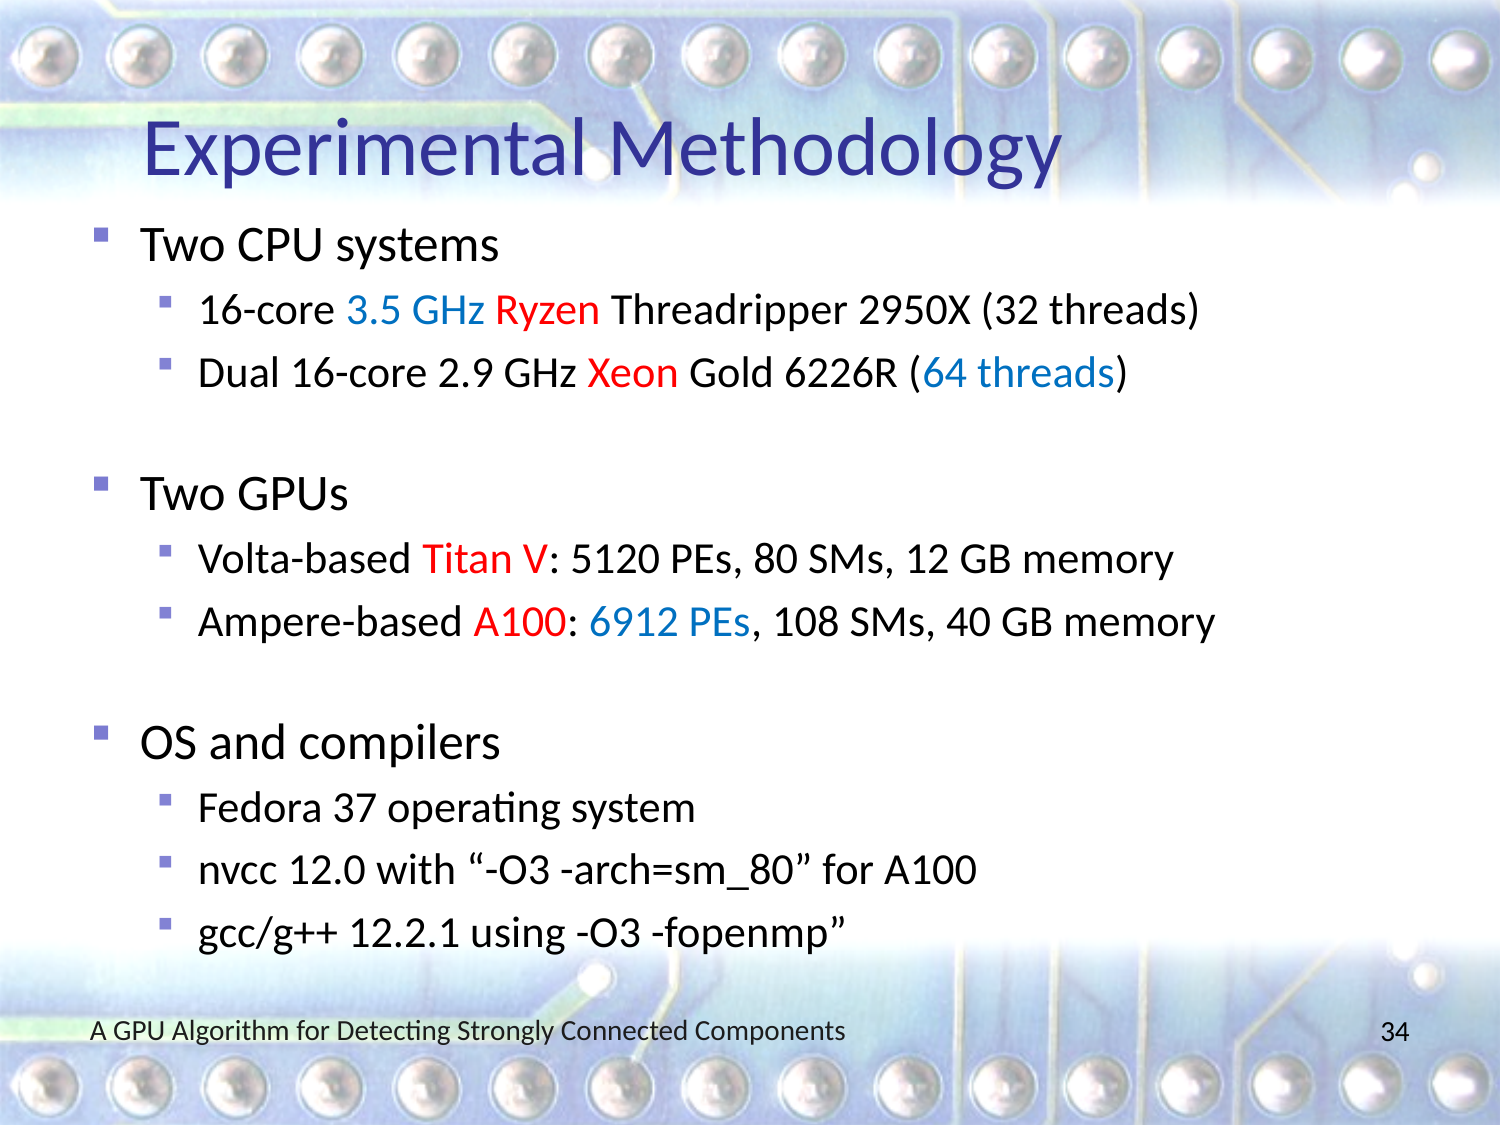

# Experimental Methodology
Two CPU systems
16-core 3.5 GHz Ryzen Threadripper 2950X (32 threads)
Dual 16-core 2.9 GHz Xeon Gold 6226R (64 threads)

Two GPUs
Volta-based Titan V: 5120 PEs, 80 SMs, 12 GB memory
Ampere-based A100: 6912 PEs, 108 SMs, 40 GB memory

OS and compilers
Fedora 37 operating system
nvcc 12.0 with “-O3 -arch=sm_80” for A100
gcc/g++ 12.2.1 using -O3 -fopenmp”
A GPU Algorithm for Detecting Strongly Connected Components
34